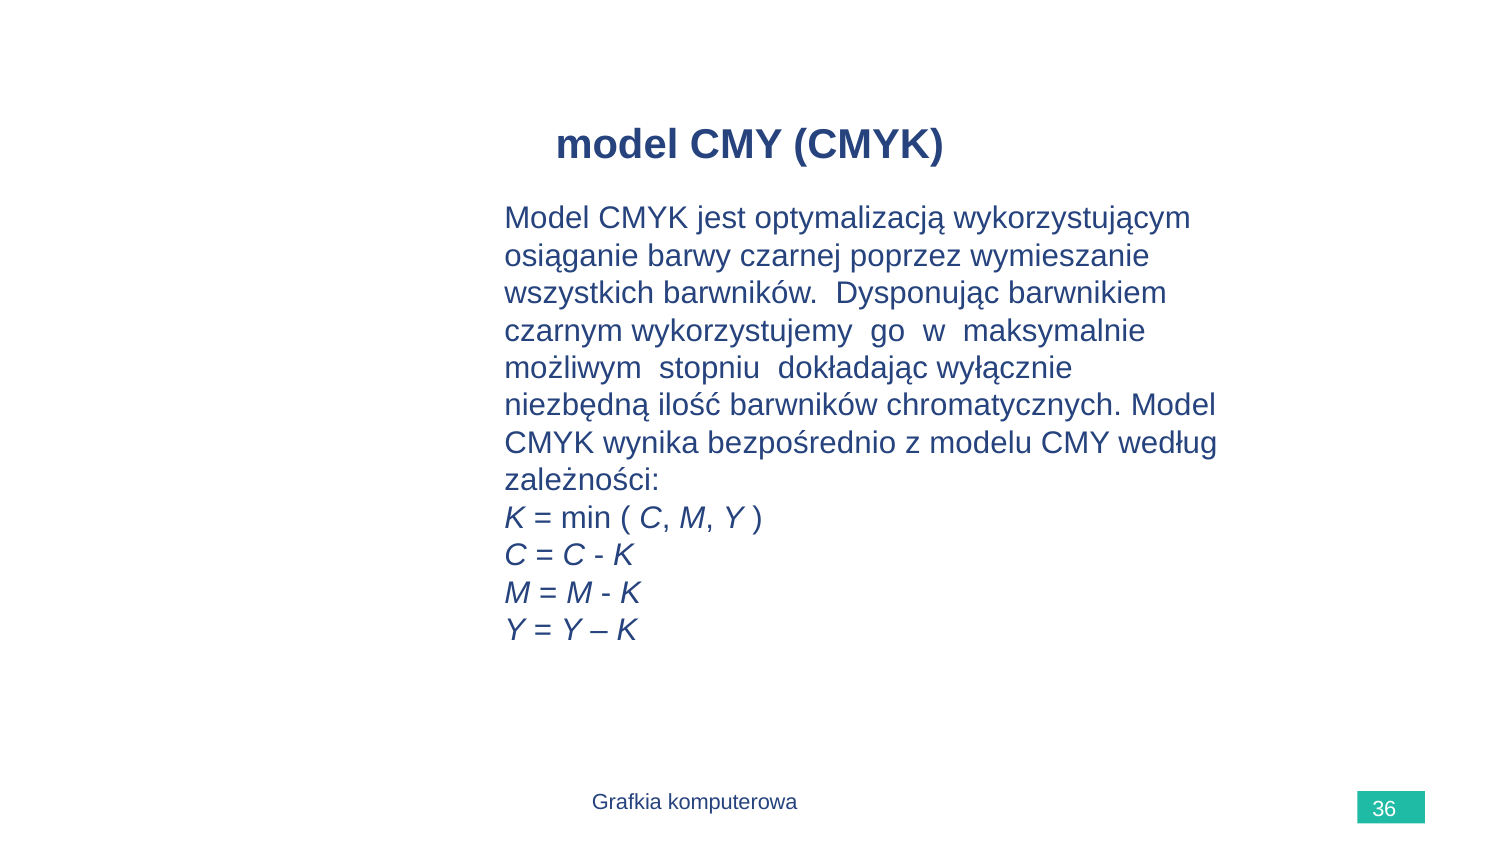

# model CMY (CMYK)
Model CMYK jest optymalizacją wykorzystującym osiąganie barwy czarnej poprzez wymieszanie wszystkich barwników.  Dysponując barwnikiem czarnym wykorzystujemy  go  w  maksymalnie  możliwym  stopniu  dokładając wyłącznie
niezbędną ilość barwników chromatycznych. Model CMYK wynika bezpośrednio z modelu CMY według zależności:
K = min ( C, M, Y )
C = C - K
M = M - K
Y = Y – K
Grafkia komputerowa
36